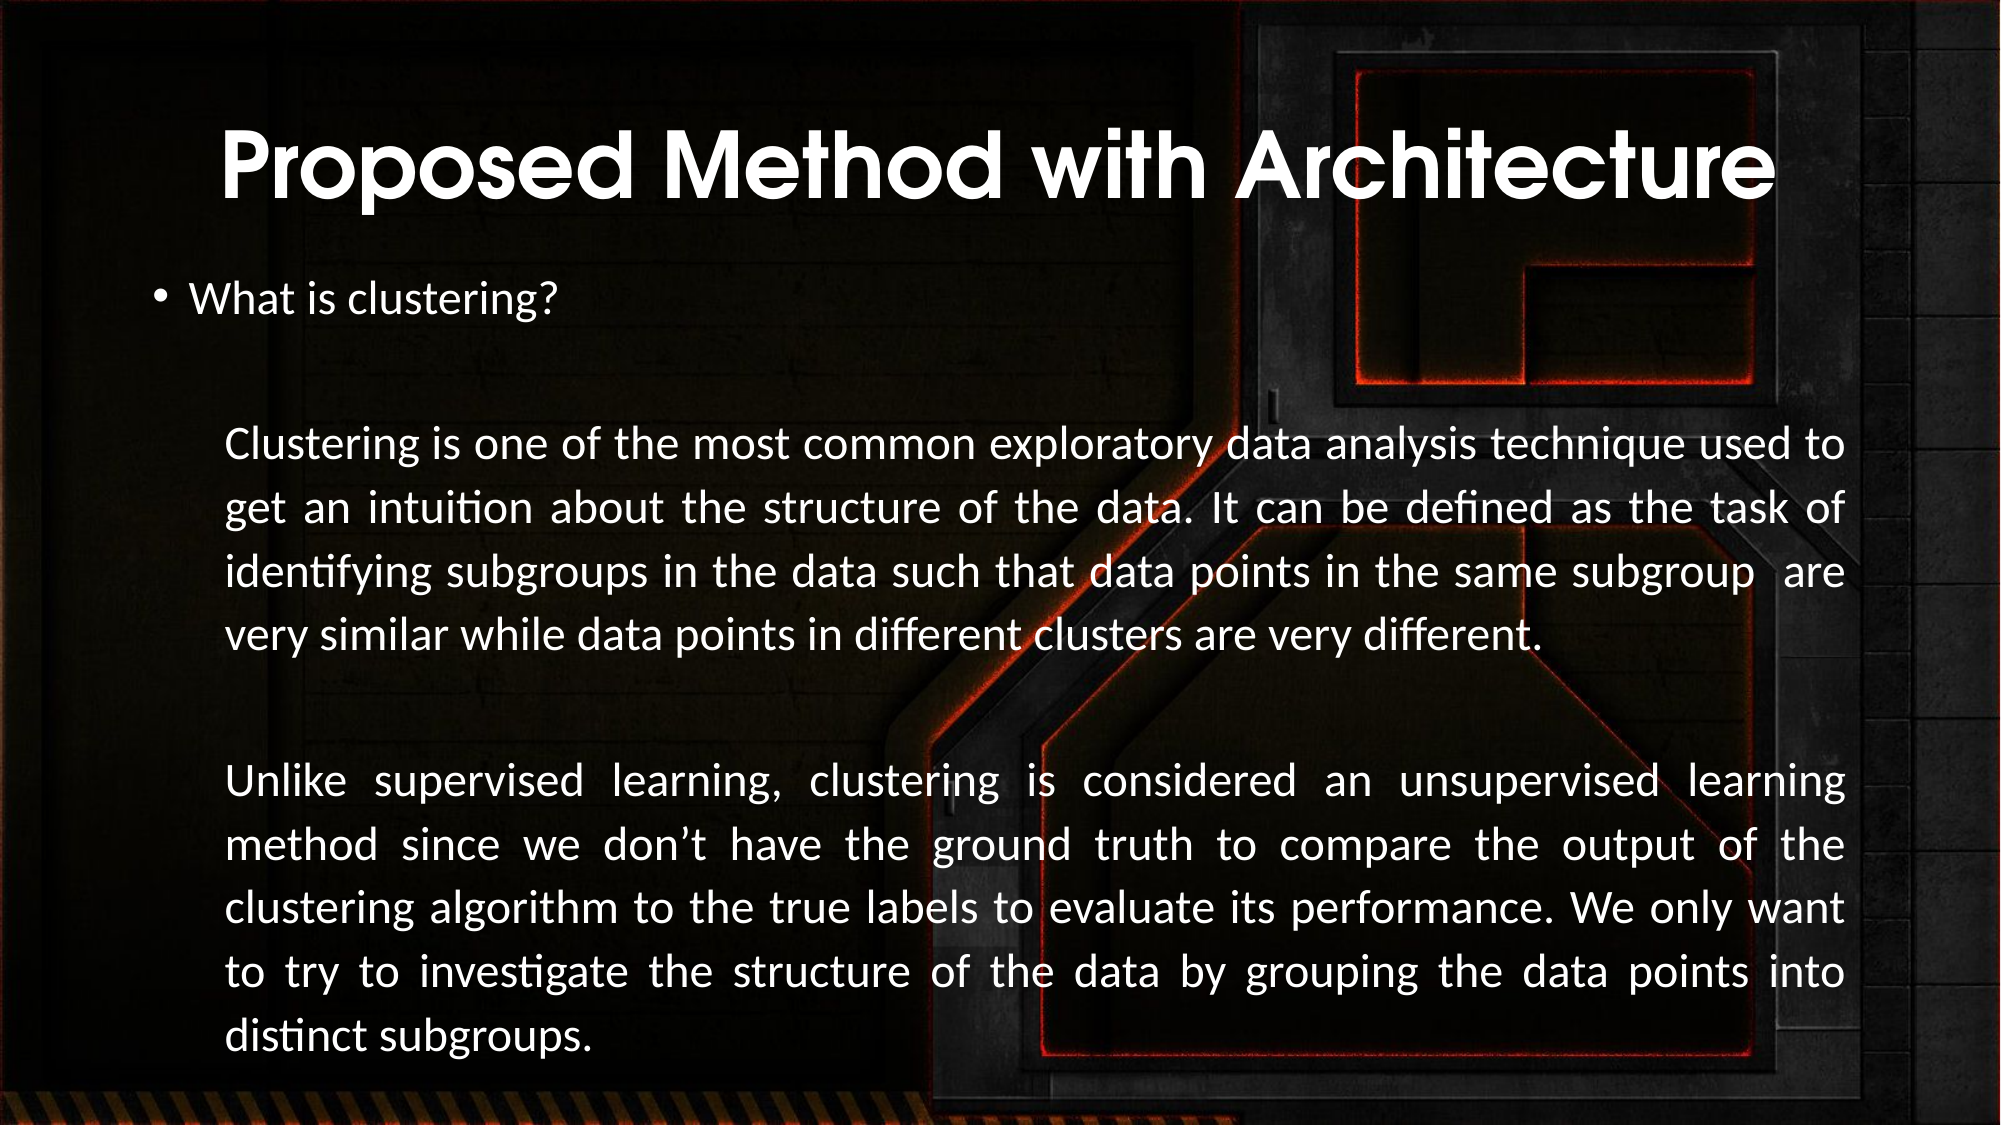

# Proposed Method with Architecture
What is clustering?

Clustering is one of the most common exploratory data analysis technique used to get an intuition about the structure of the data. It can be defined as the task of identifying subgroups in the data such that data points in the same subgroup  are very similar while data points in different clusters are very different.

Unlike supervised learning, clustering is considered an unsupervised learning method since we don’t have the ground truth to compare the output of the clustering algorithm to the true labels to evaluate its performance. We only want to try to investigate the structure of the data by grouping the data points into distinct subgroups.